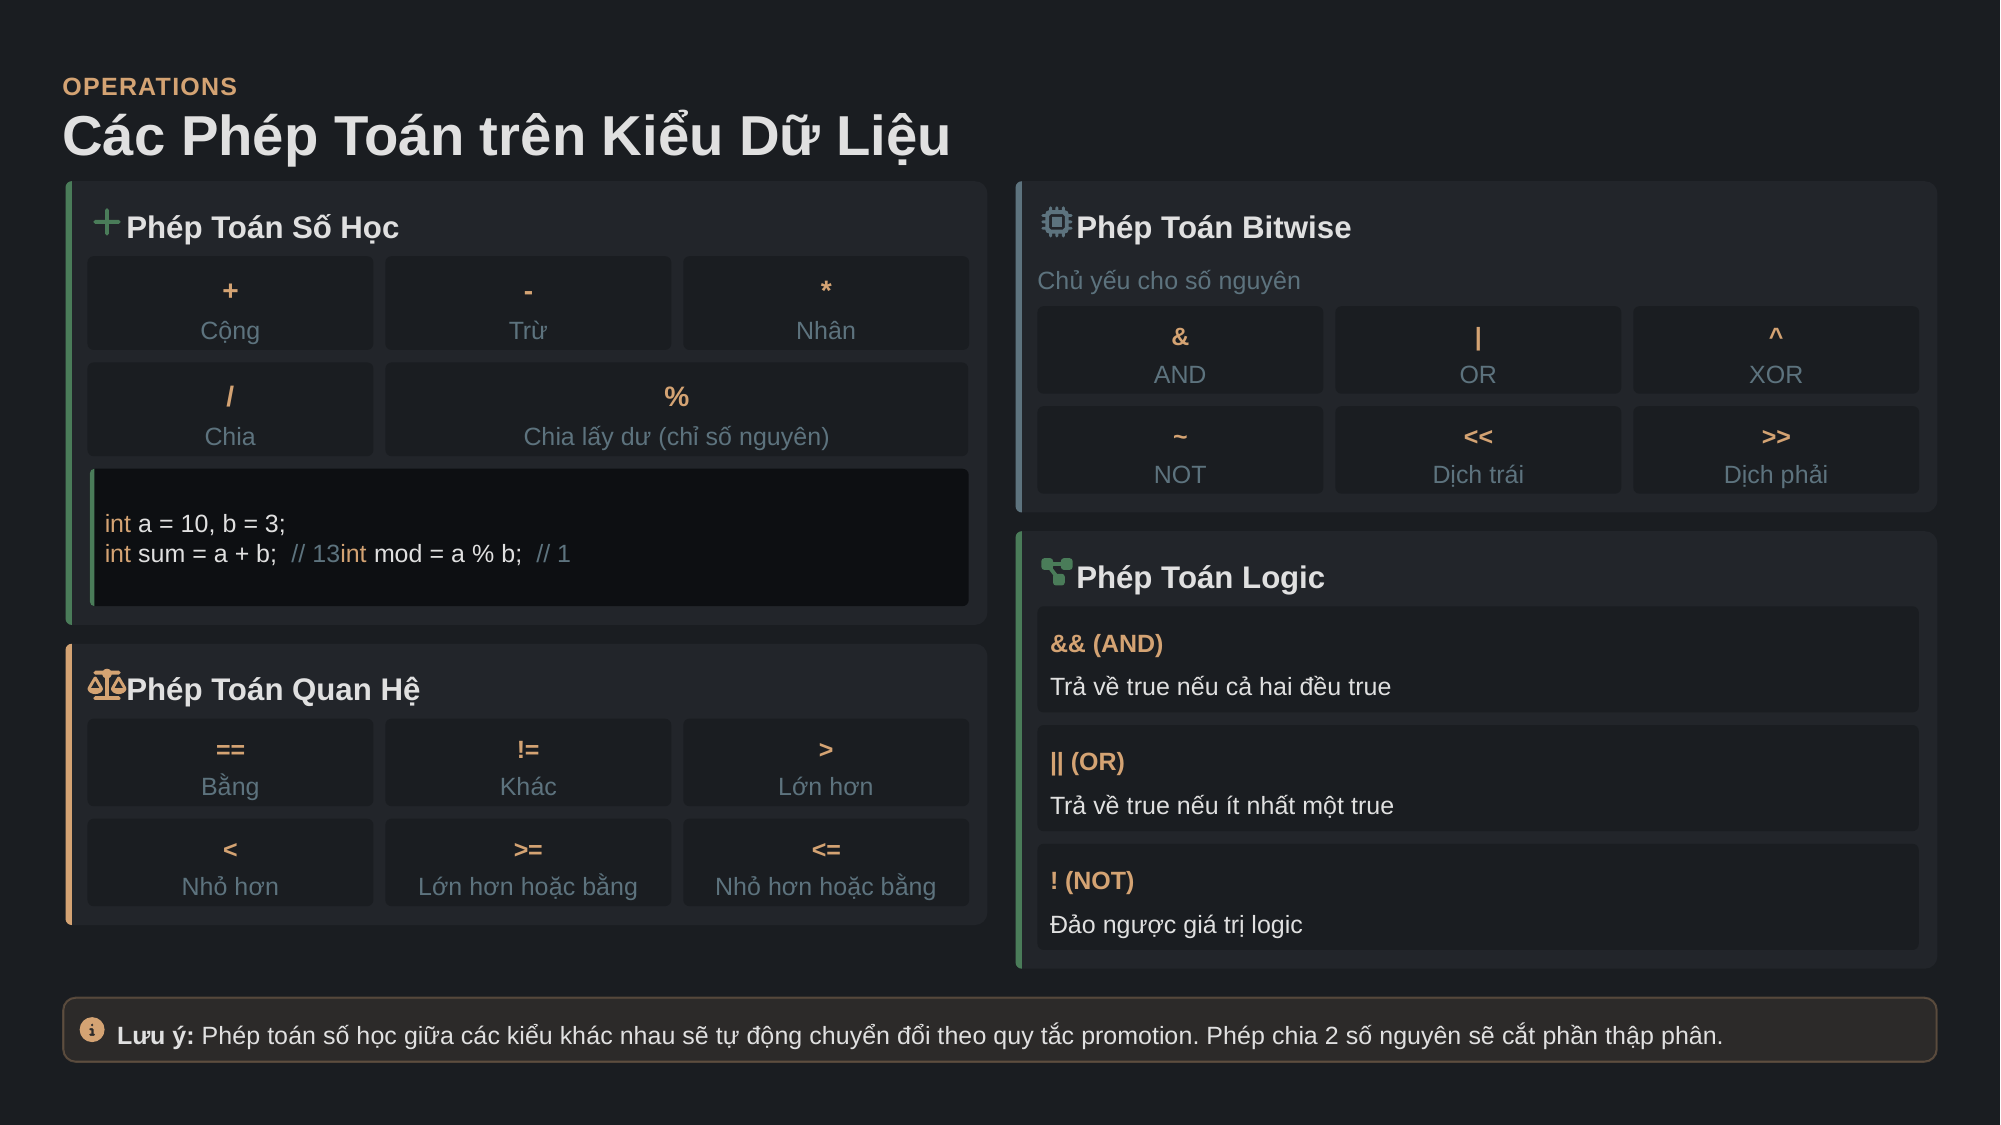

OPERATIONS
Các Phép Toán trên Kiểu Dữ Liệu

Phép Toán Số Học
Phép Toán Bitwise

Chủ yếu cho số nguyên
+
-
*
Cộng
Trừ
Nhân

&
|
^
AND
OR
XOR

/
%

Chia
Chia lấy dư (chỉ số nguyên)
~
<<
>>
NOT
Dịch trái
Dịch phải

int a = 10, b = 3;
int sum = a + b;  // 13int mod = a % b;  // 1

Phép Toán Logic

&& (AND)

Phép Toán Quan Hệ
Trả về true nếu cả hai đều true

==
!=
>

|| (OR)
Bằng
Khác
Lớn hơn
Trả về true nếu ít nhất một true

<
>=
<=

! (NOT)
Nhỏ hơn
Lớn hơn hoặc bằng
Nhỏ hơn hoặc bằng
Đảo ngược giá trị logic

Lưu ý: Phép toán số học giữa các kiểu khác nhau sẽ tự động chuyển đổi theo quy tắc promotion. Phép chia 2 số nguyên sẽ cắt phần thập phân.